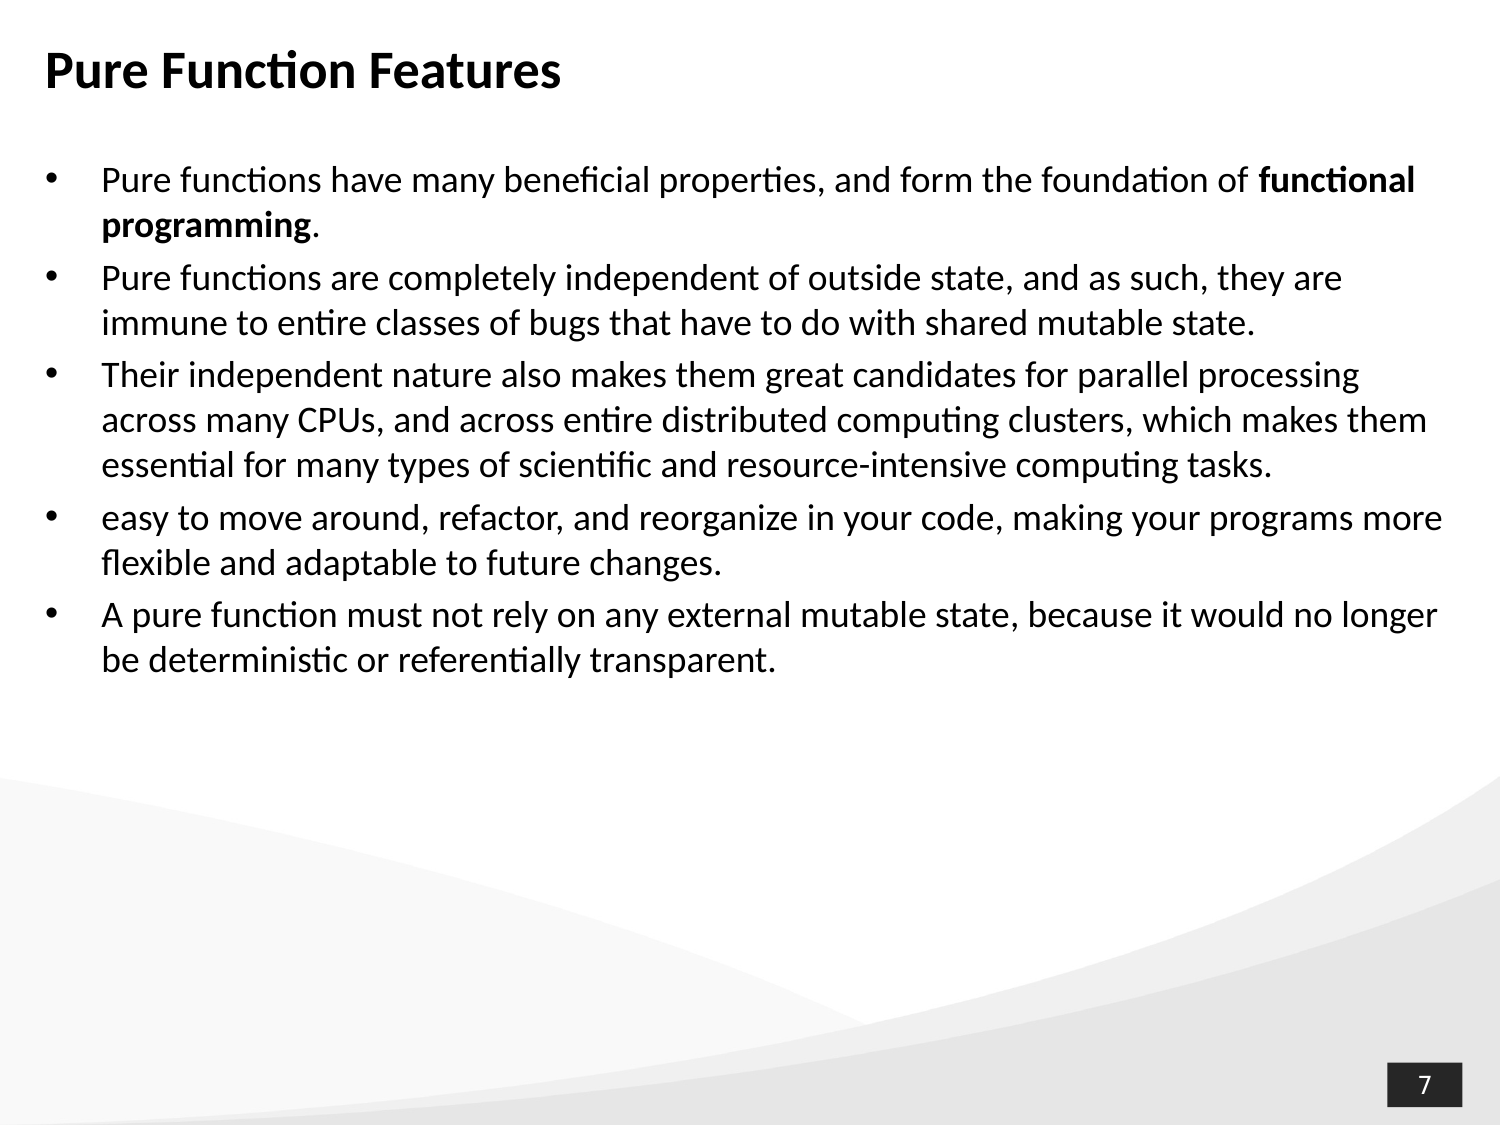

# Pure Function Features
Pure functions have many beneficial properties, and form the foundation of functional programming.
Pure functions are completely independent of outside state, and as such, they are immune to entire classes of bugs that have to do with shared mutable state.
Their independent nature also makes them great candidates for parallel processing across many CPUs, and across entire distributed computing clusters, which makes them essential for many types of scientific and resource-intensive computing tasks.
easy to move around, refactor, and reorganize in your code, making your programs more flexible and adaptable to future changes.
A pure function must not rely on any external mutable state, because it would no longer be deterministic or referentially transparent.